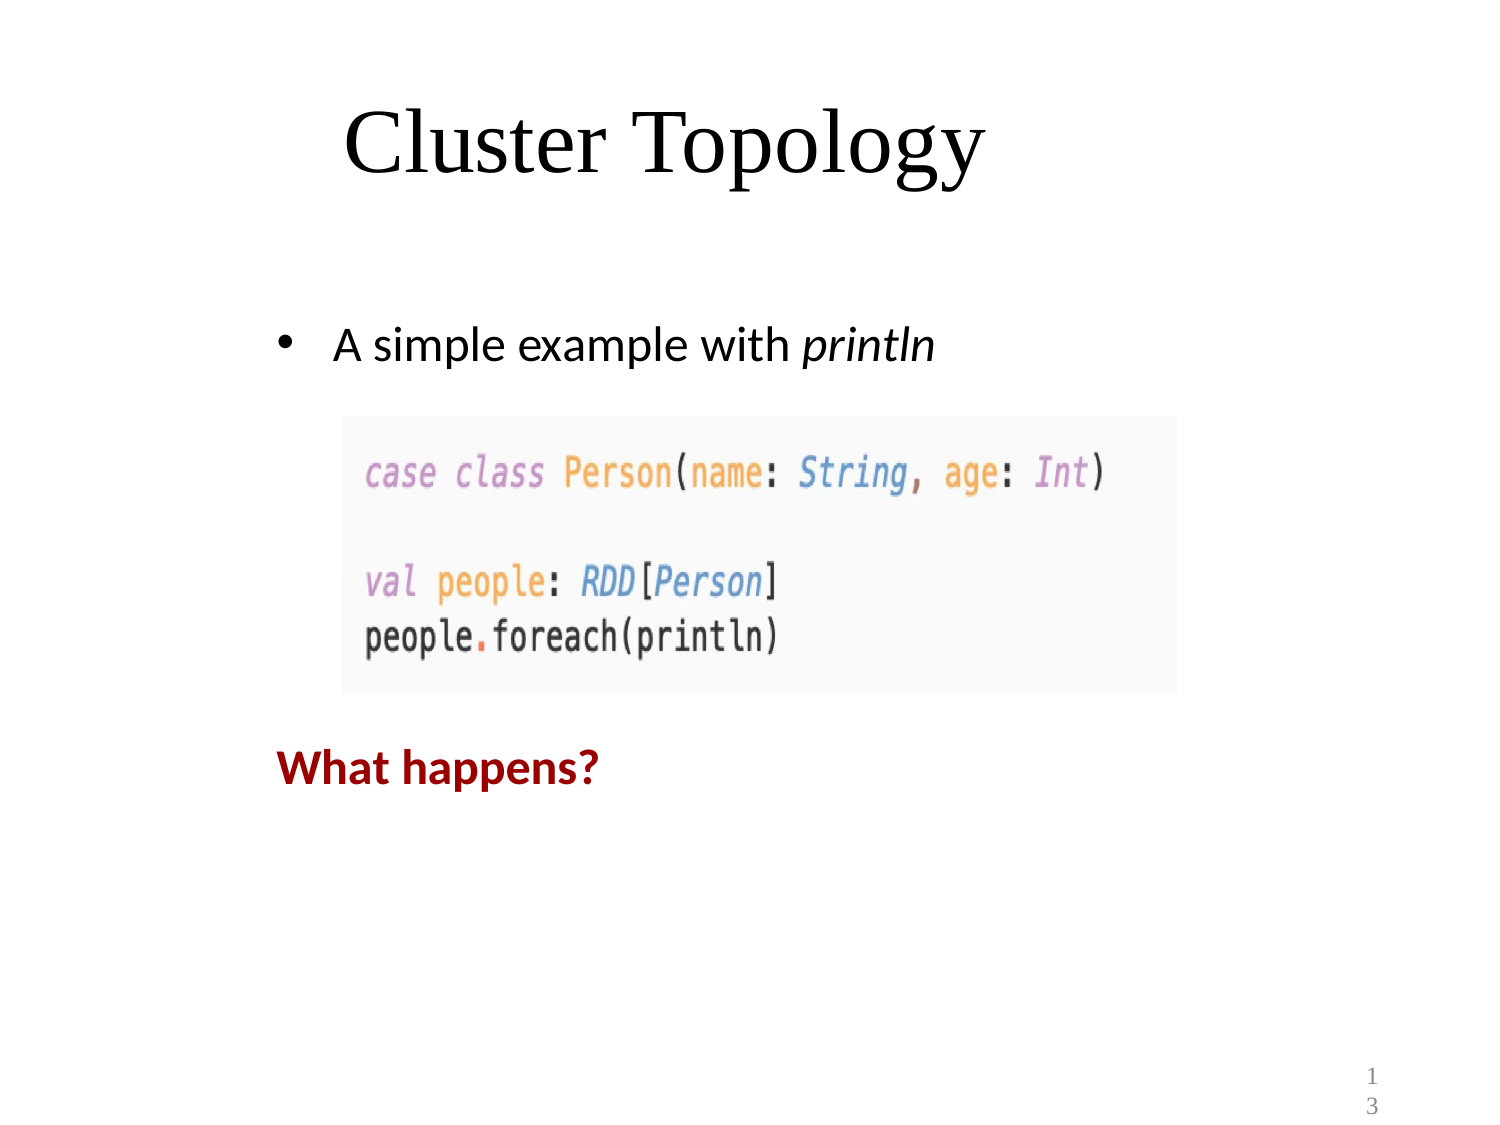

Cluster Topology
A simple example with println

What happens?
13